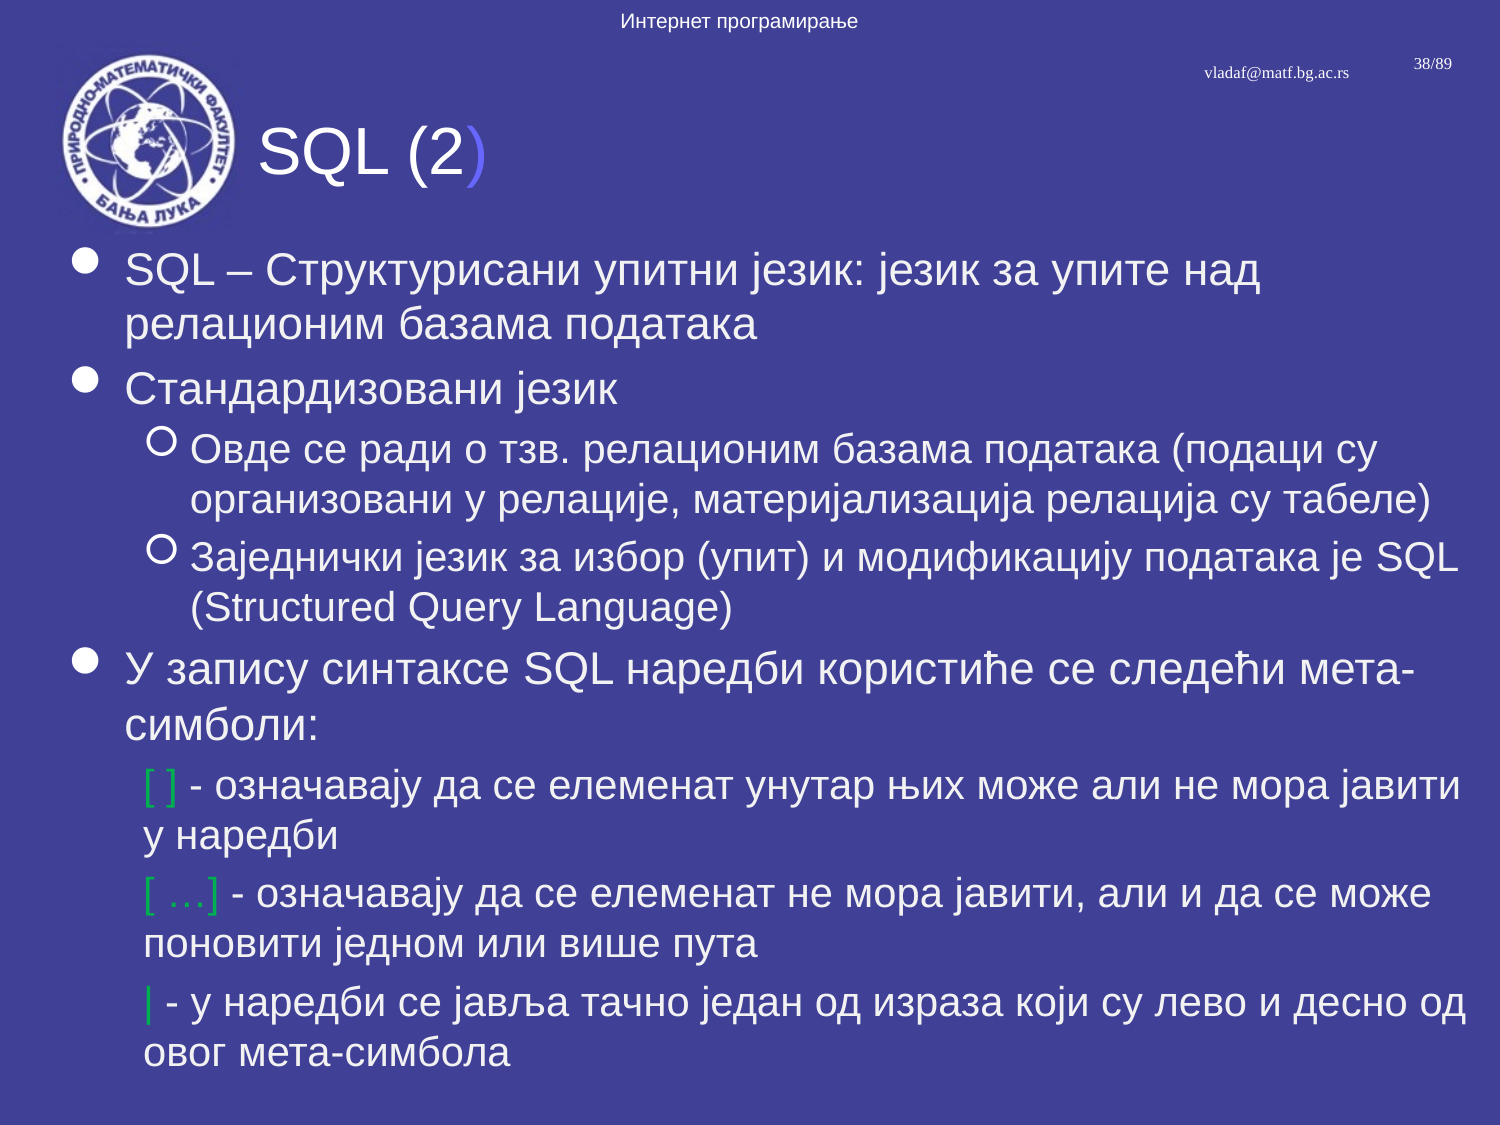

# SQL (2)
SQL – Структурисани упитни језик: језик за упите над релационим базама података
Стандардизовани језик
Овде се ради о тзв. релационим базама података (подаци су организовани у релације, материјализација релација су табеле)
Заједнички језик за избор (упит) и модификацију података је SQL (Structured Query Language)
У запису синтаксе SQL наредби користиће се следећи мета-симболи:
[ ] - означавају да се елеменат унутар њих може али не мора јавити у наредби
[ …] - означавају да се елеменат не мора јавити, али и да се може поновити једном или више пута
| - у наредби се јавља тачно један од израза који су лево и десно од овог мета-симбола